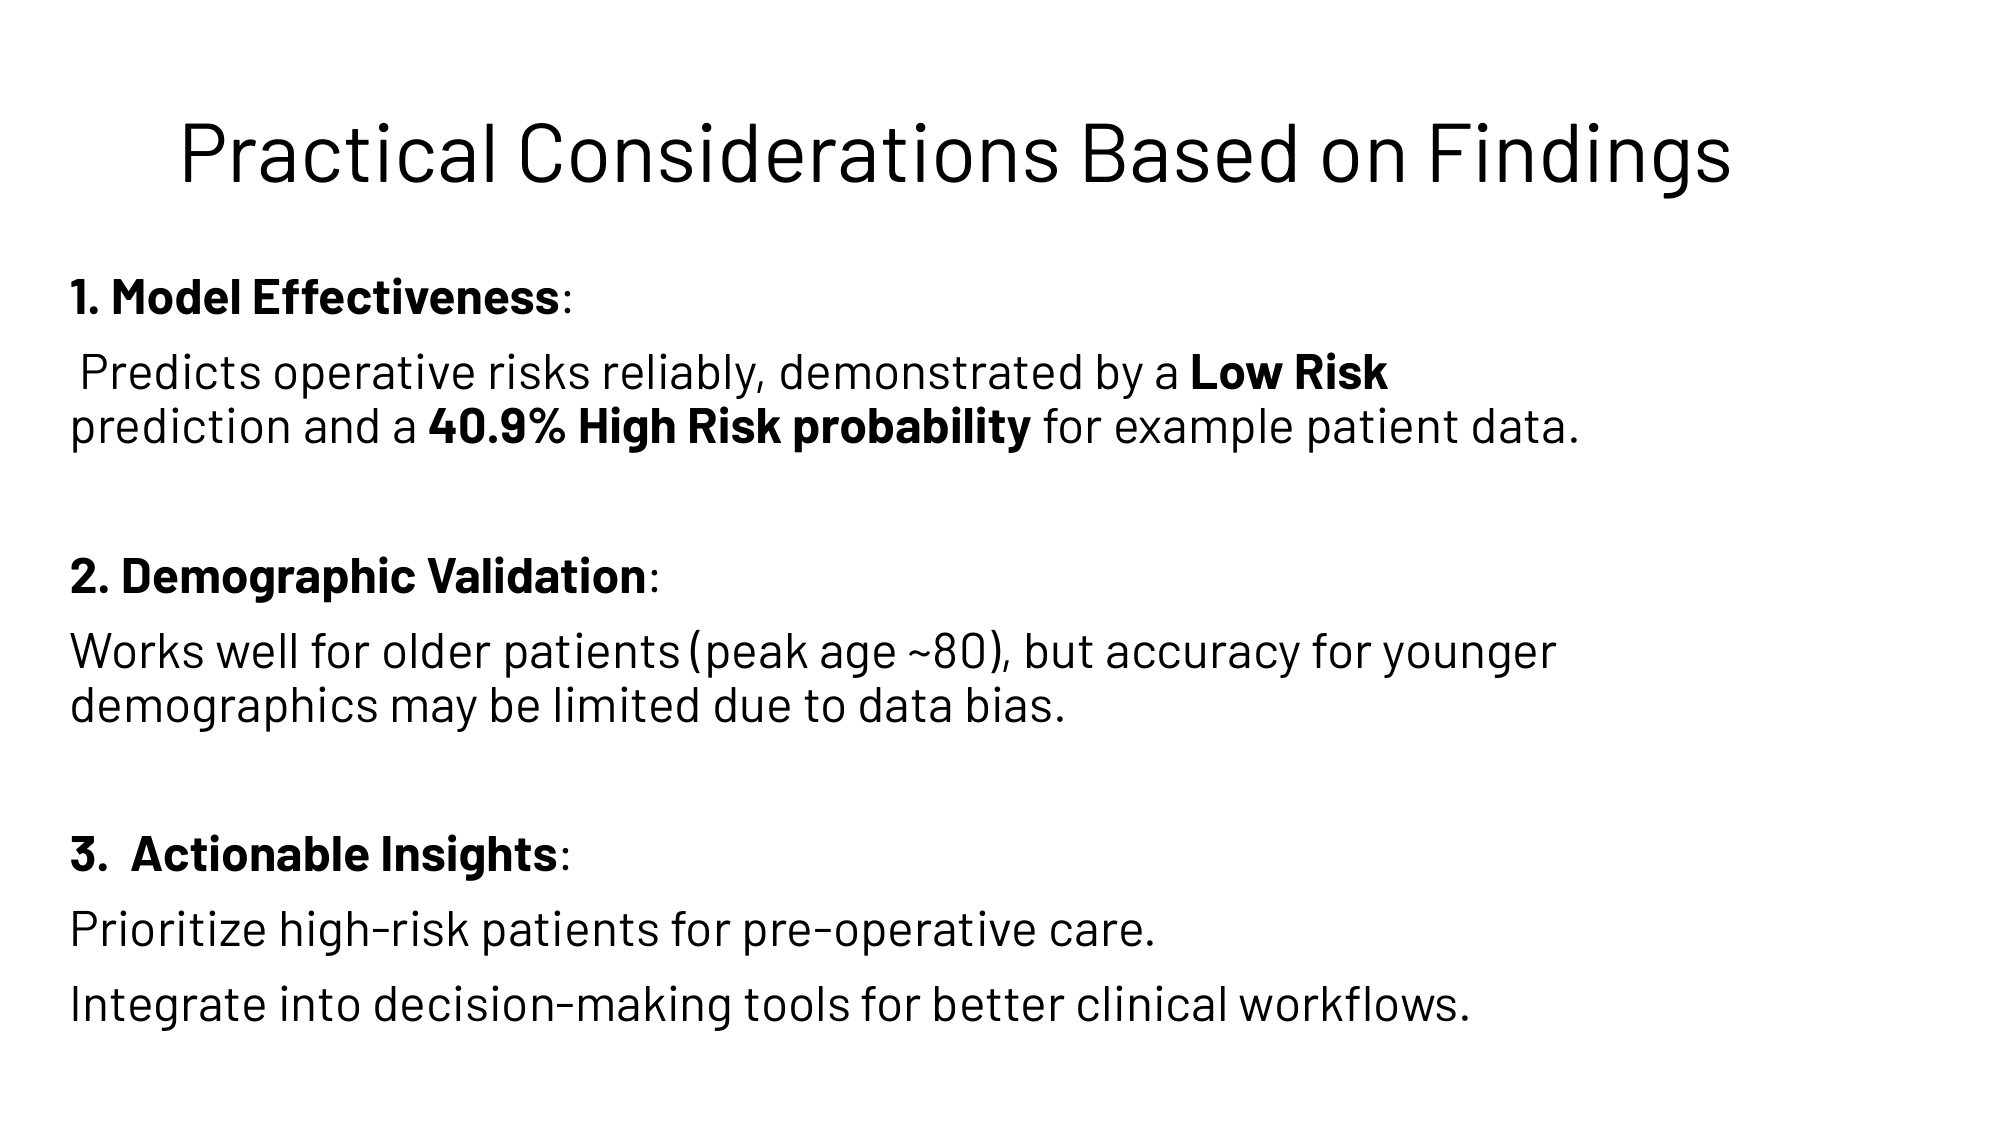

# Practical Considerations Based on Findings
1. Model Effectiveness:
 Predicts operative risks reliably, demonstrated by a Low Risk prediction and a 40.9% High Risk probability for example patient data.

2. Demographic Validation:
Works well for older patients (peak age ~80), but accuracy for younger demographics may be limited due to data bias.

3.  Actionable Insights:
Prioritize high-risk patients for pre-operative care.
Integrate into decision-making tools for better clinical workflows.